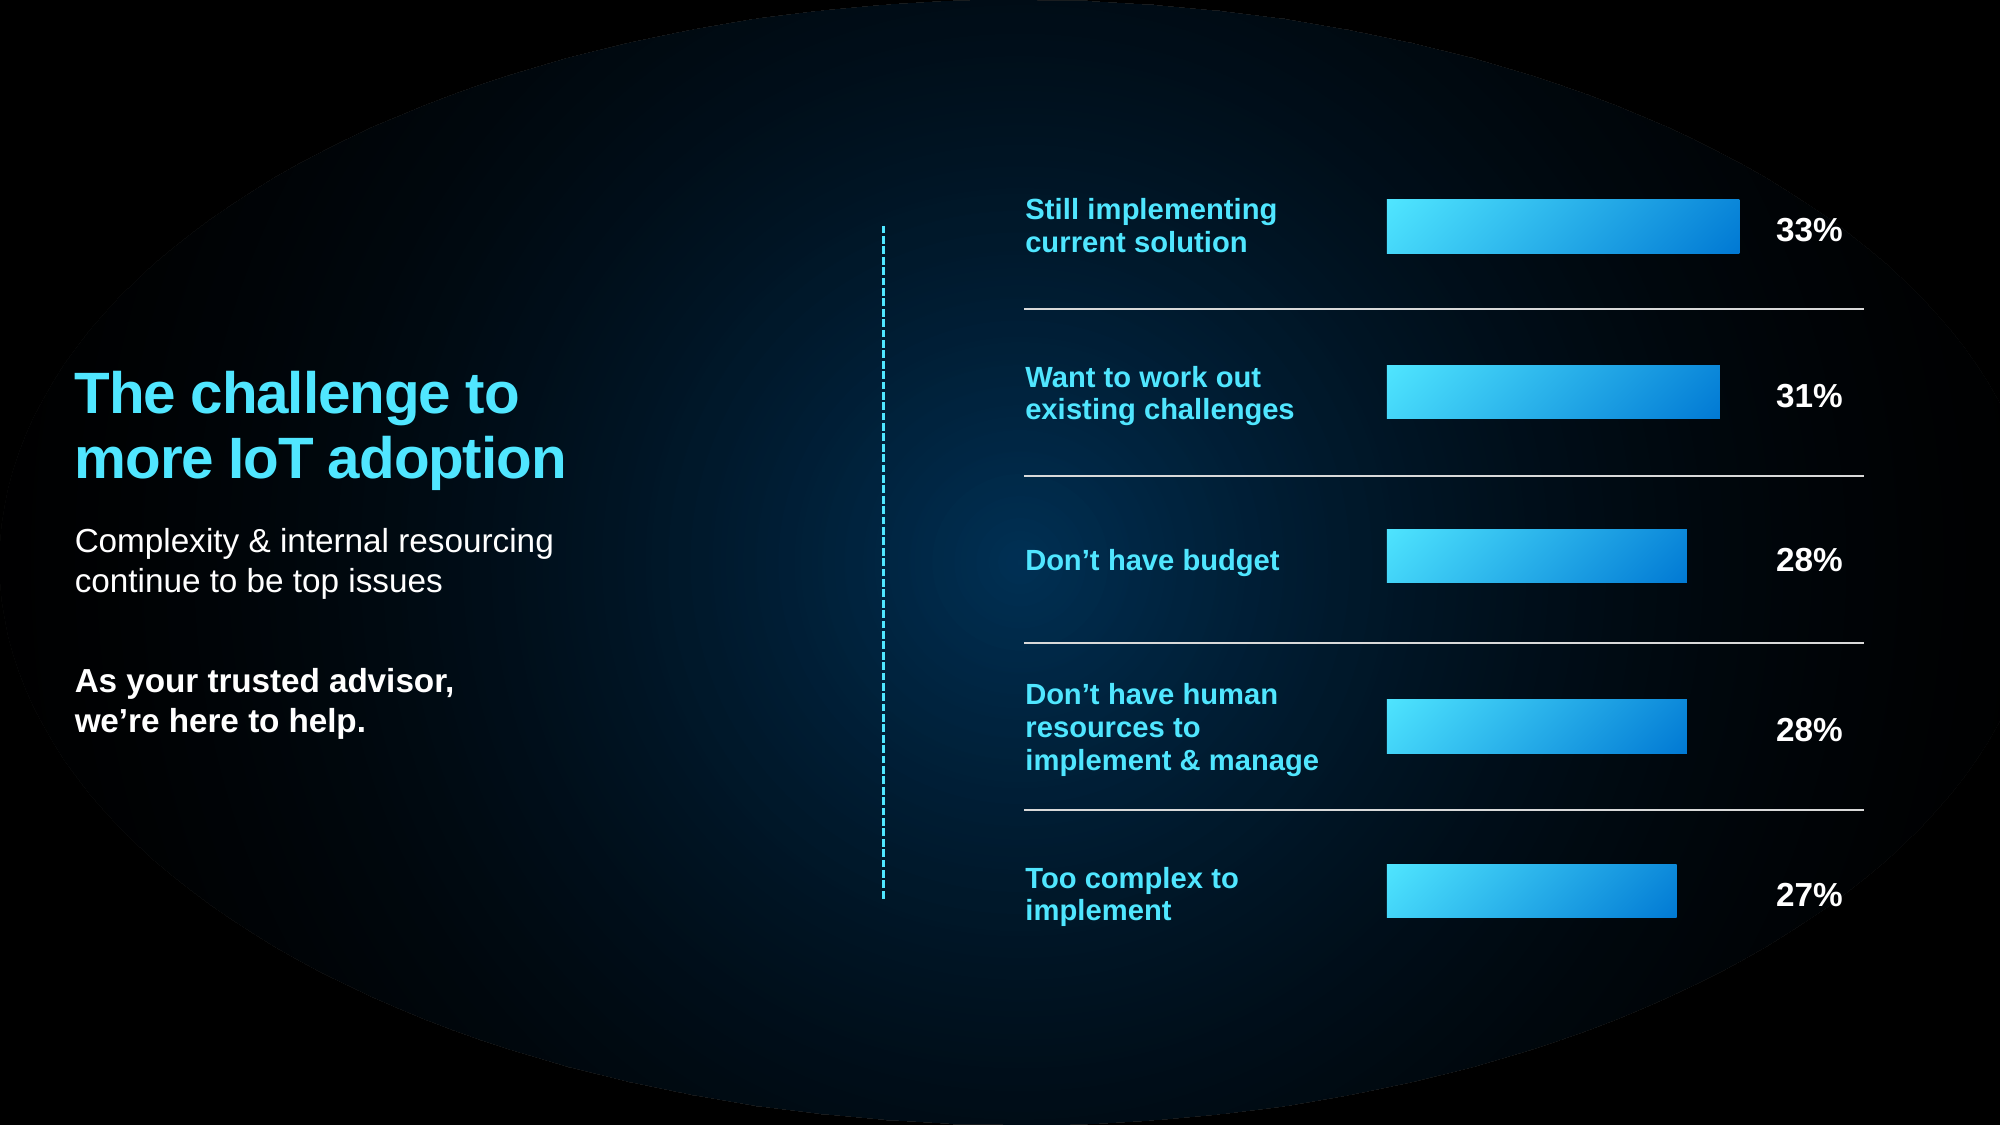

| Still implementing current solution |  |
| --- | --- |
| Want to work out existing challenges |  |
| Don’t have budget |  |
| Don’t have human resources to implement & manage |  |
| Too complex to implement |  |
33%

# The challenge to more IoT adoption
31%

Complexity & internal resourcing
continue to be top issues
28%

As your trusted advisor,
we’re here to help.
28%

27%